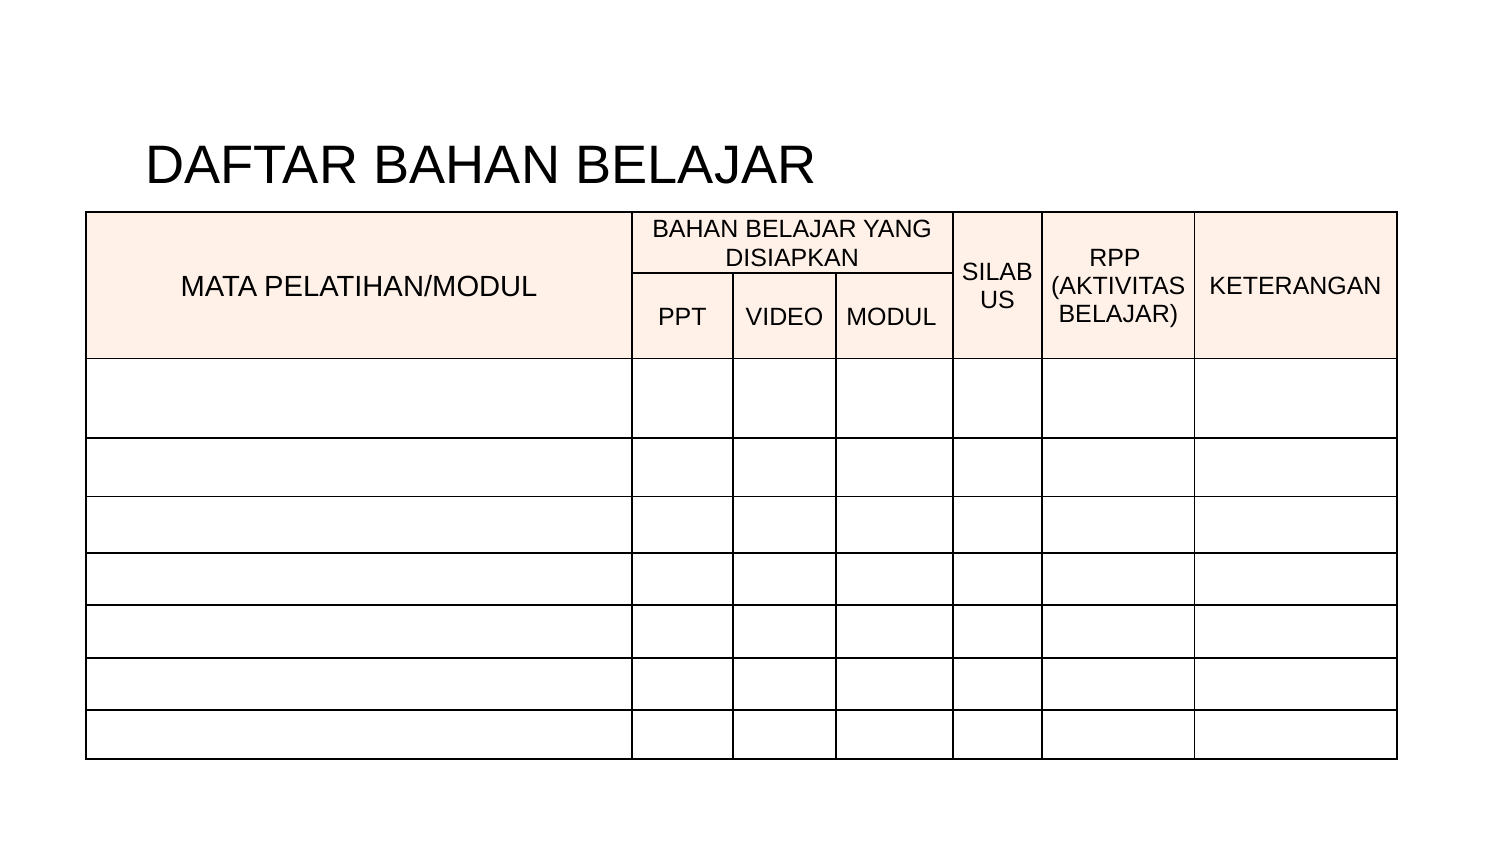

# DAFTAR BAHAN BELAJAR
| MATA PELATIHAN/MODUL | BAHAN BELAJAR YANG DISIAPKAN |  |  | SILABUS | RPP (AKTIVITAS BELAJAR) | KETERANGAN |
| --- | --- | --- | --- | --- | --- | --- |
|  | PPT | VIDEO | MODUL |  |  |  |
|  |  |  |  |  |  |  |
|  |  |  |  |  |  |  |
|  |  |  |  |  |  |  |
|  |  |  |  |  |  |  |
|  |  |  |  |  |  |  |
|  |  |  |  |  |  |  |
|  |  |  |  |  |  |  |